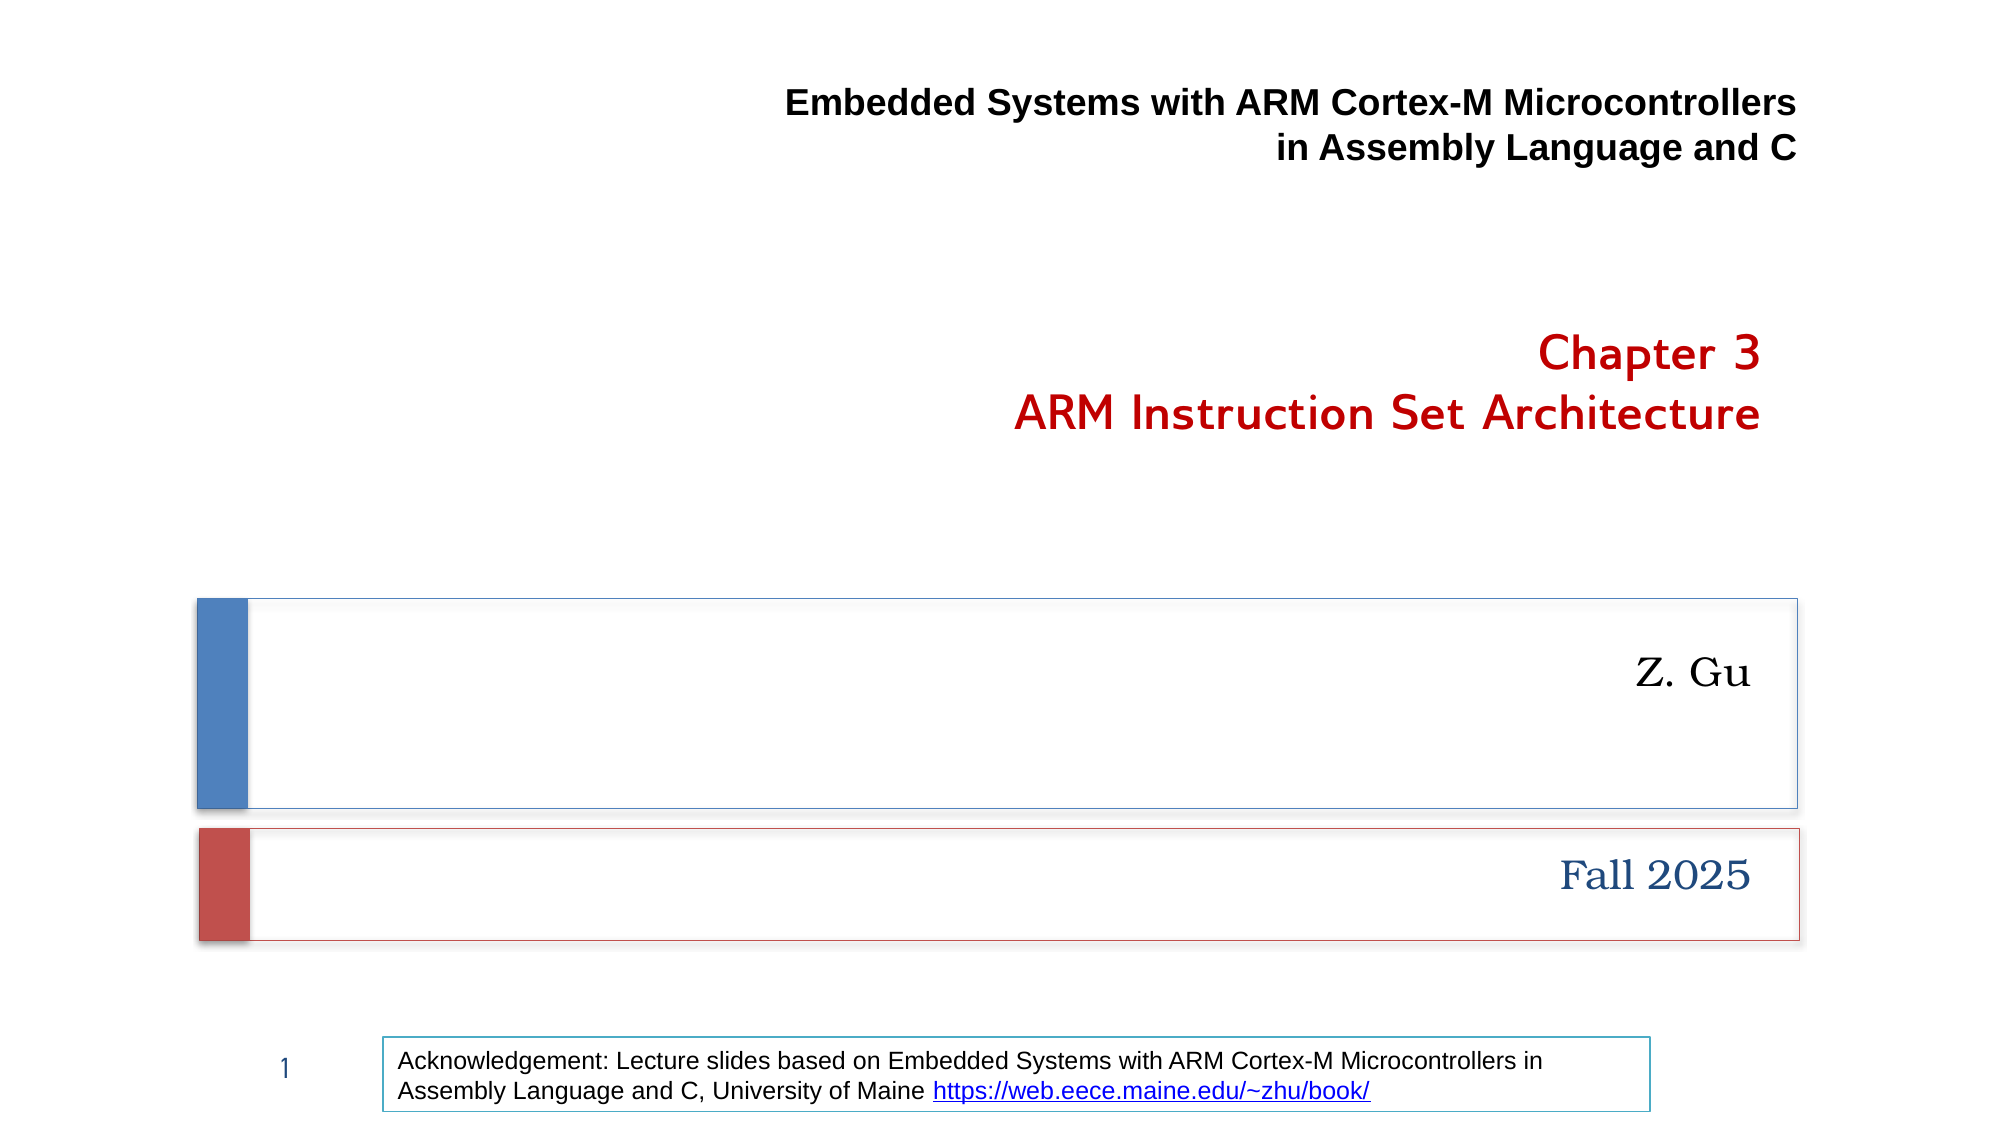

Embedded Systems with ARM Cortex-M Microcontrollers in Assembly Language and C
Chapter 3
ARM Instruction Set Architecture
# Z. Gu
Fall 2025
Acknowledgement: Lecture slides based on Embedded Systems with ARM Cortex-M Microcontrollers in Assembly Language and C, University of Maine https://web.eece.maine.edu/~zhu/book/
1